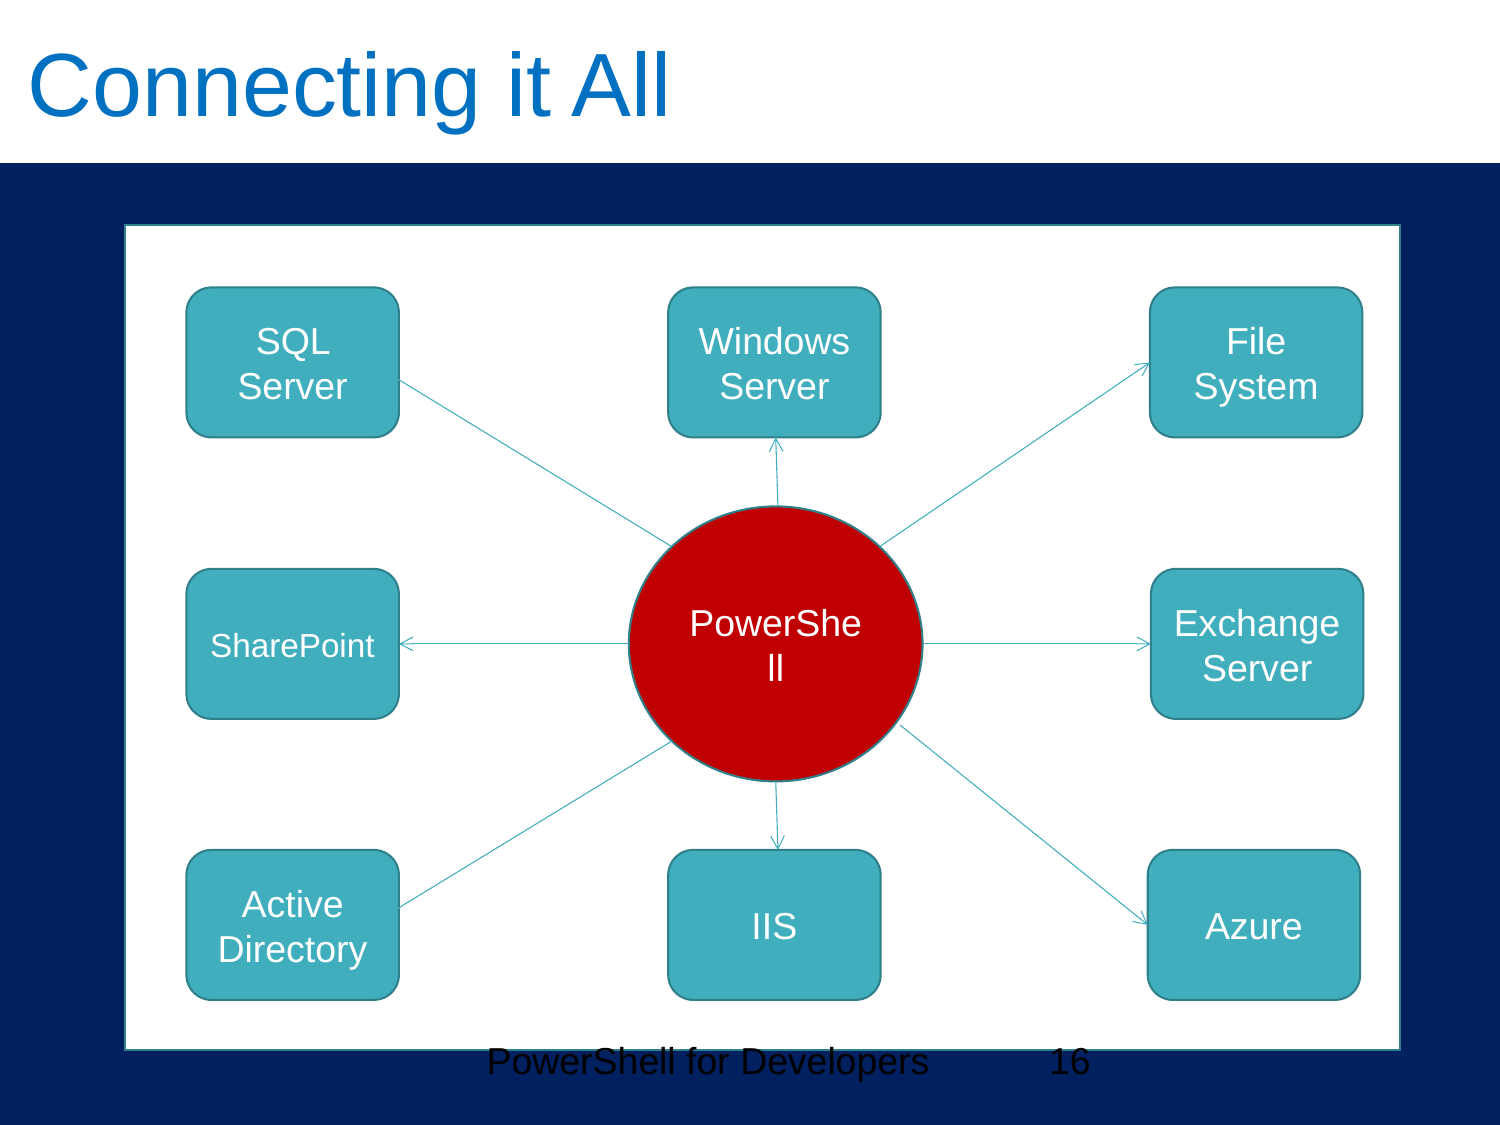

Connecting it All

SQL Server
Windows Server
File System
PowerShell
SharePoint
Exchange Server
Active Directory
IIS
Azure
PowerShell for Developers
16